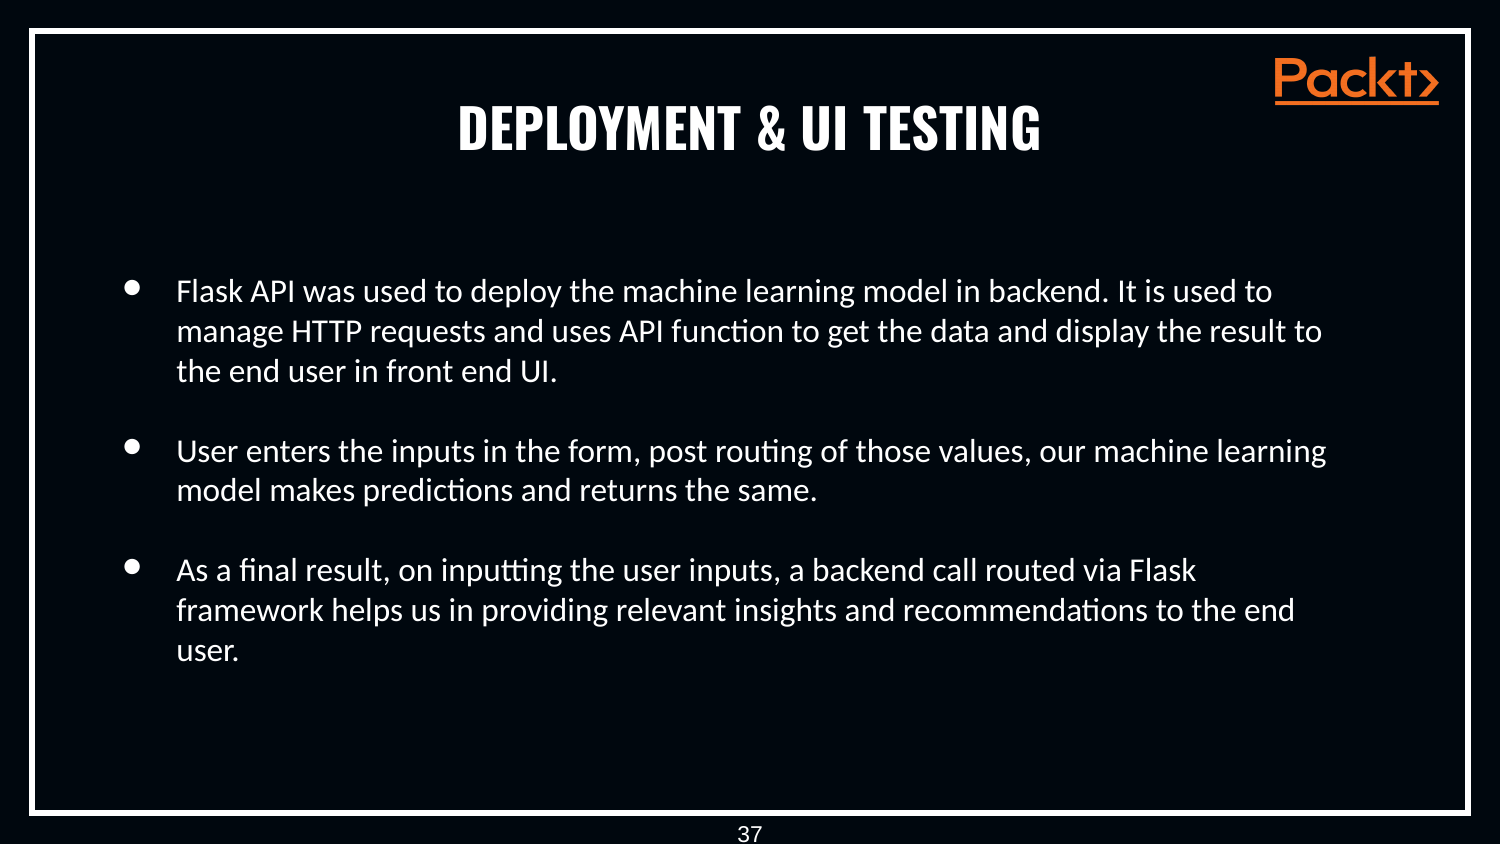

# DEPLOYMENT & UI TESTING

Flask API was used to deploy the machine learning model in backend. It is used to manage HTTP requests and uses API function to get the data and display the result to the end user in front end UI.

User enters the inputs in the form, post routing of those values, our machine learning model makes predictions and returns the same.

As a final result, on inputting the user inputs, a backend call routed via Flask framework helps us in providing relevant insights and recommendations to the end user.
37